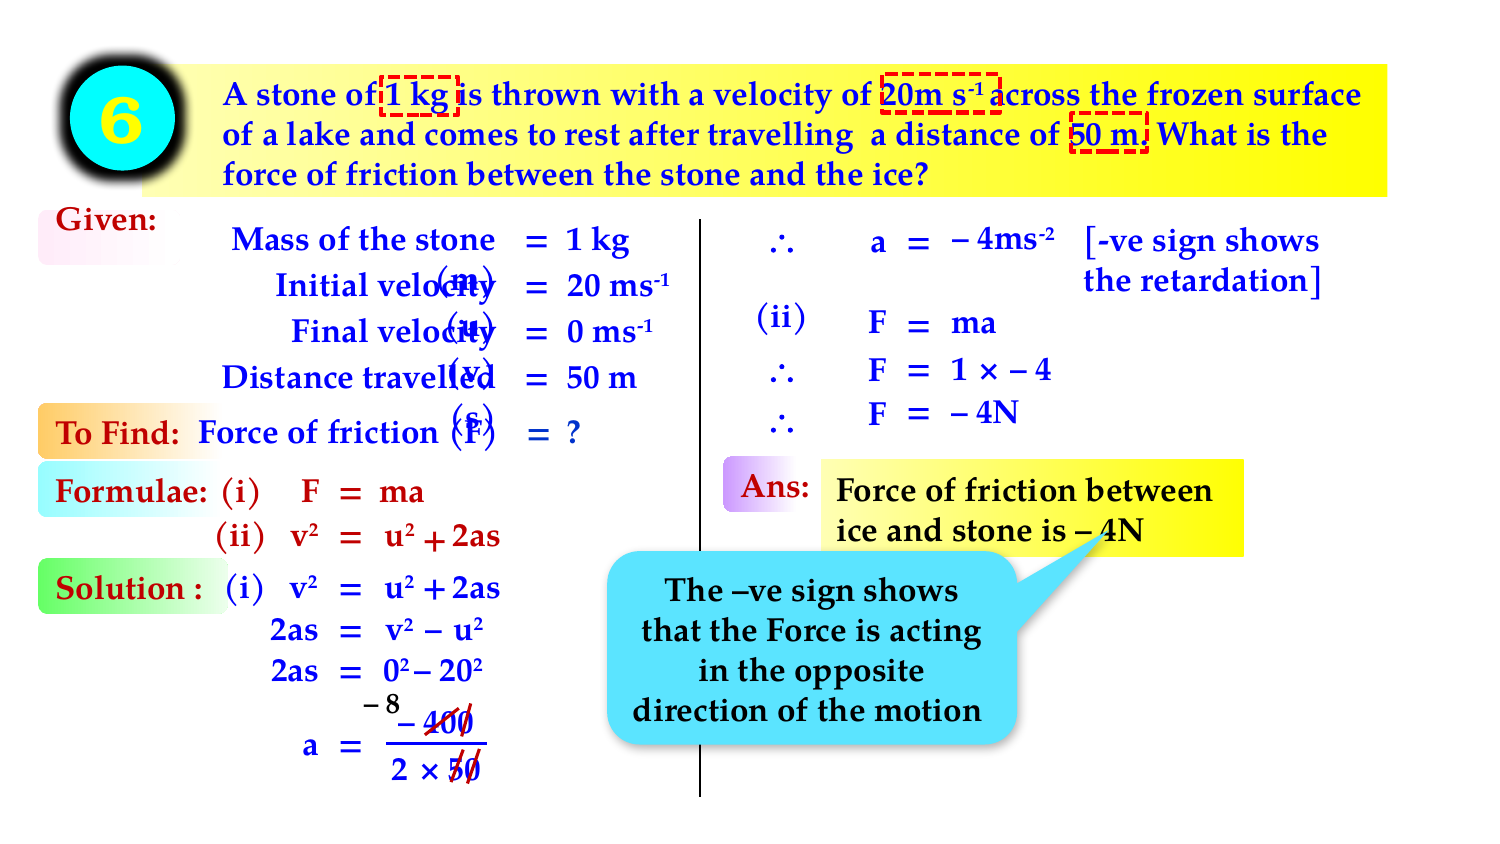

A stone of 1 kg is thrown with a velocity of 20m s-1 across the frozen surface of a lake and comes to rest after travelling  a distance of 50 m. What is the force of friction between the stone and the ice?

6

– 4ms-2
Mass of the stone (m)
=
1 kg
Given:
[-ve sign shows the retardation]
∴
a
=
Initial velocity (u)
=
20 ms-1
(ii)
F
ma
=
Final velocity (v)
=
0 ms-1
=
1
– 4
×
F
∴
Distance travelled (s)
50 m
=
=
– 4N
F
∴
Force of friction (F)
?
To Find:
=
Ans:
Force of friction between ice and stone is – 4N
Formulae:
(i)
F
=
ma
(ii)
v2
=
u2
2as
+
(i)
u2
2as
Solution :
v2
=
+
The –ve sign shows that the Force is acting in the opposite direction of the motion
2as
–
u2
=
v2
2as
=
02 – 202
– 8
– 400
a
=
2
50
×